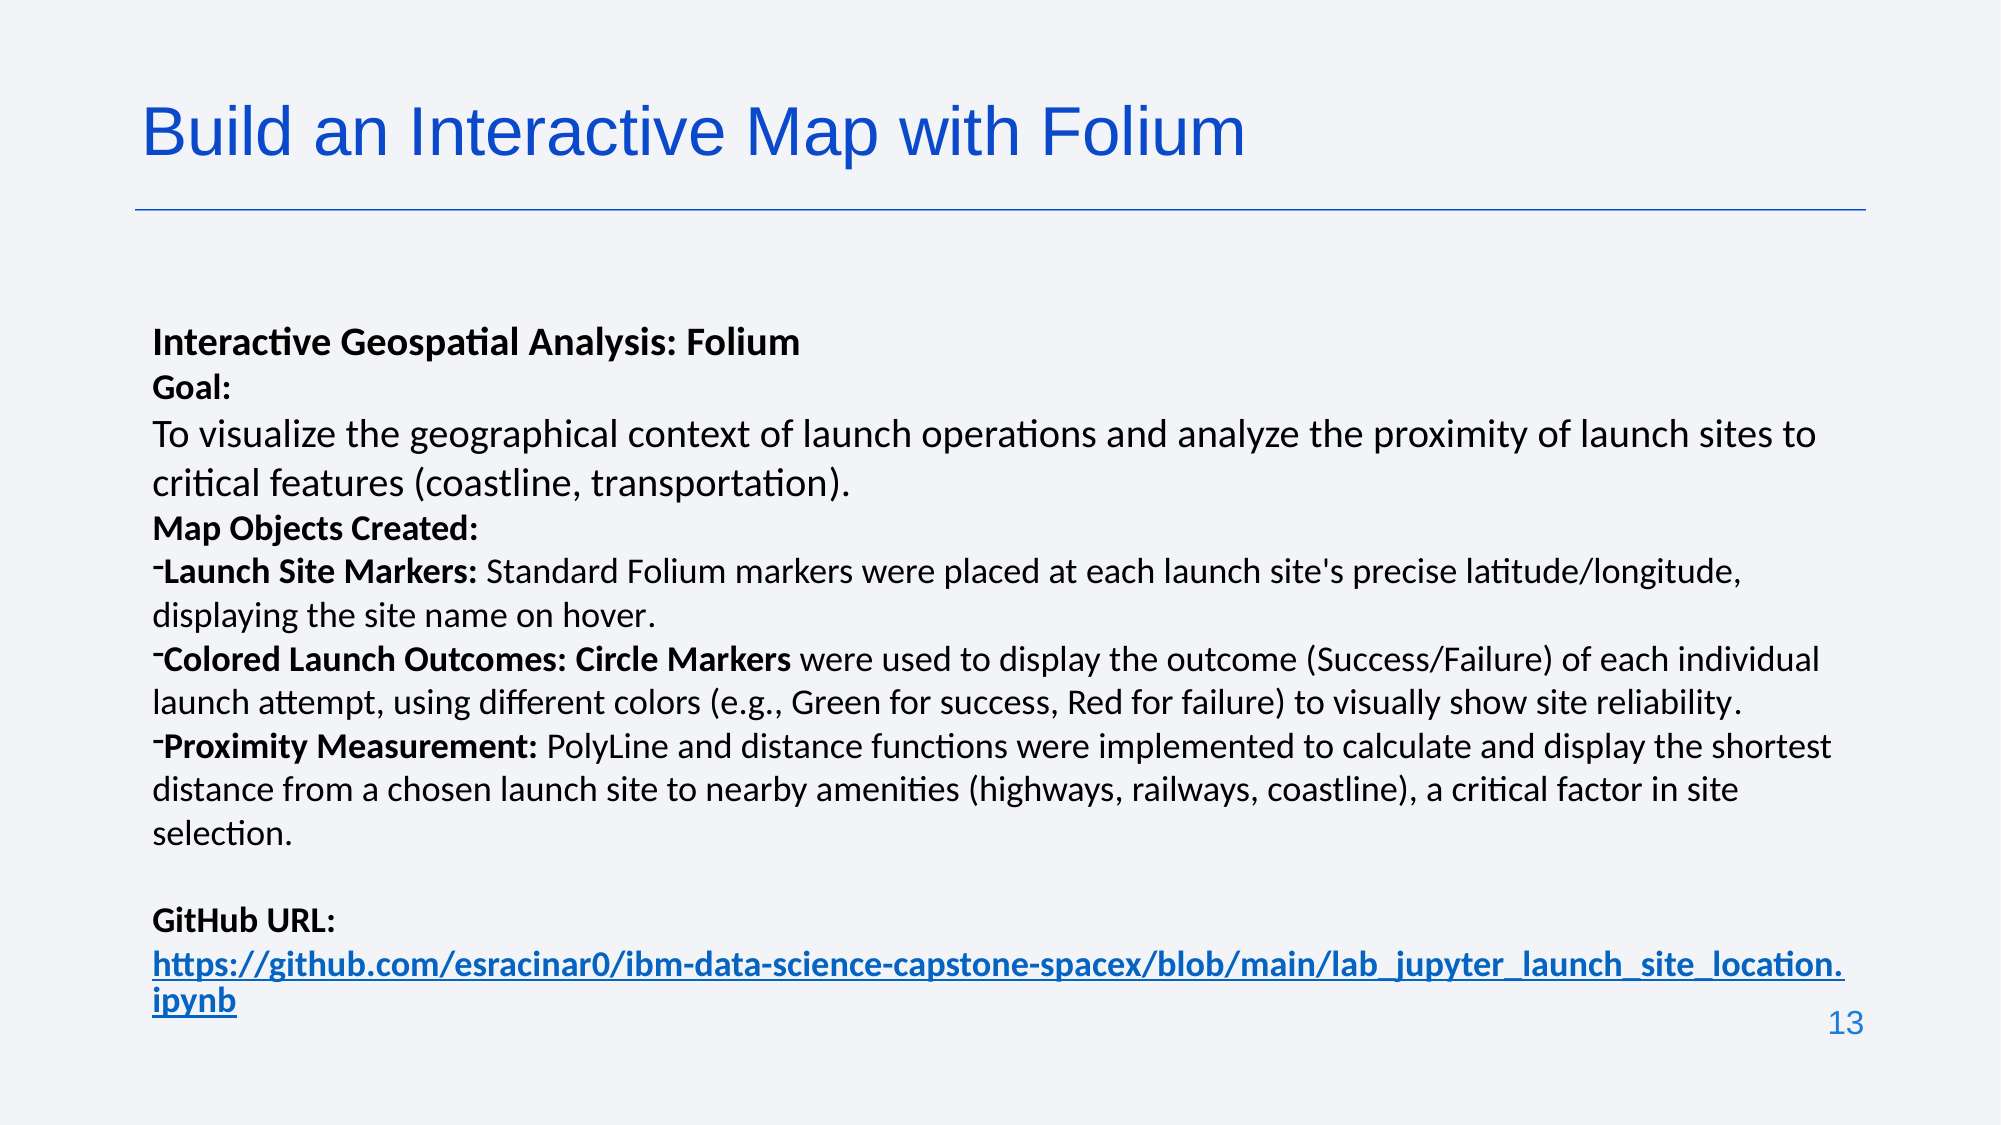

Build an Interactive Map with Folium
Interactive Geospatial Analysis: Folium
Goal:
To visualize the geographical context of launch operations and analyze the proximity of launch sites to critical features (coastline, transportation).
Map Objects Created:
Launch Site Markers: Standard Folium markers were placed at each launch site's precise latitude/longitude, displaying the site name on hover.
Colored Launch Outcomes: Circle Markers were used to display the outcome (Success/Failure) of each individual launch attempt, using different colors (e.g., Green for success, Red for failure) to visually show site reliability.
Proximity Measurement: PolyLine and distance functions were implemented to calculate and display the shortest distance from a chosen launch site to nearby amenities (highways, railways, coastline), a critical factor in site selection.

GitHub URL:  https://github.com/esracinar0/ibm-data-science-capstone-spacex/blob/main/lab_jupyter_launch_site_location.ipynb
13